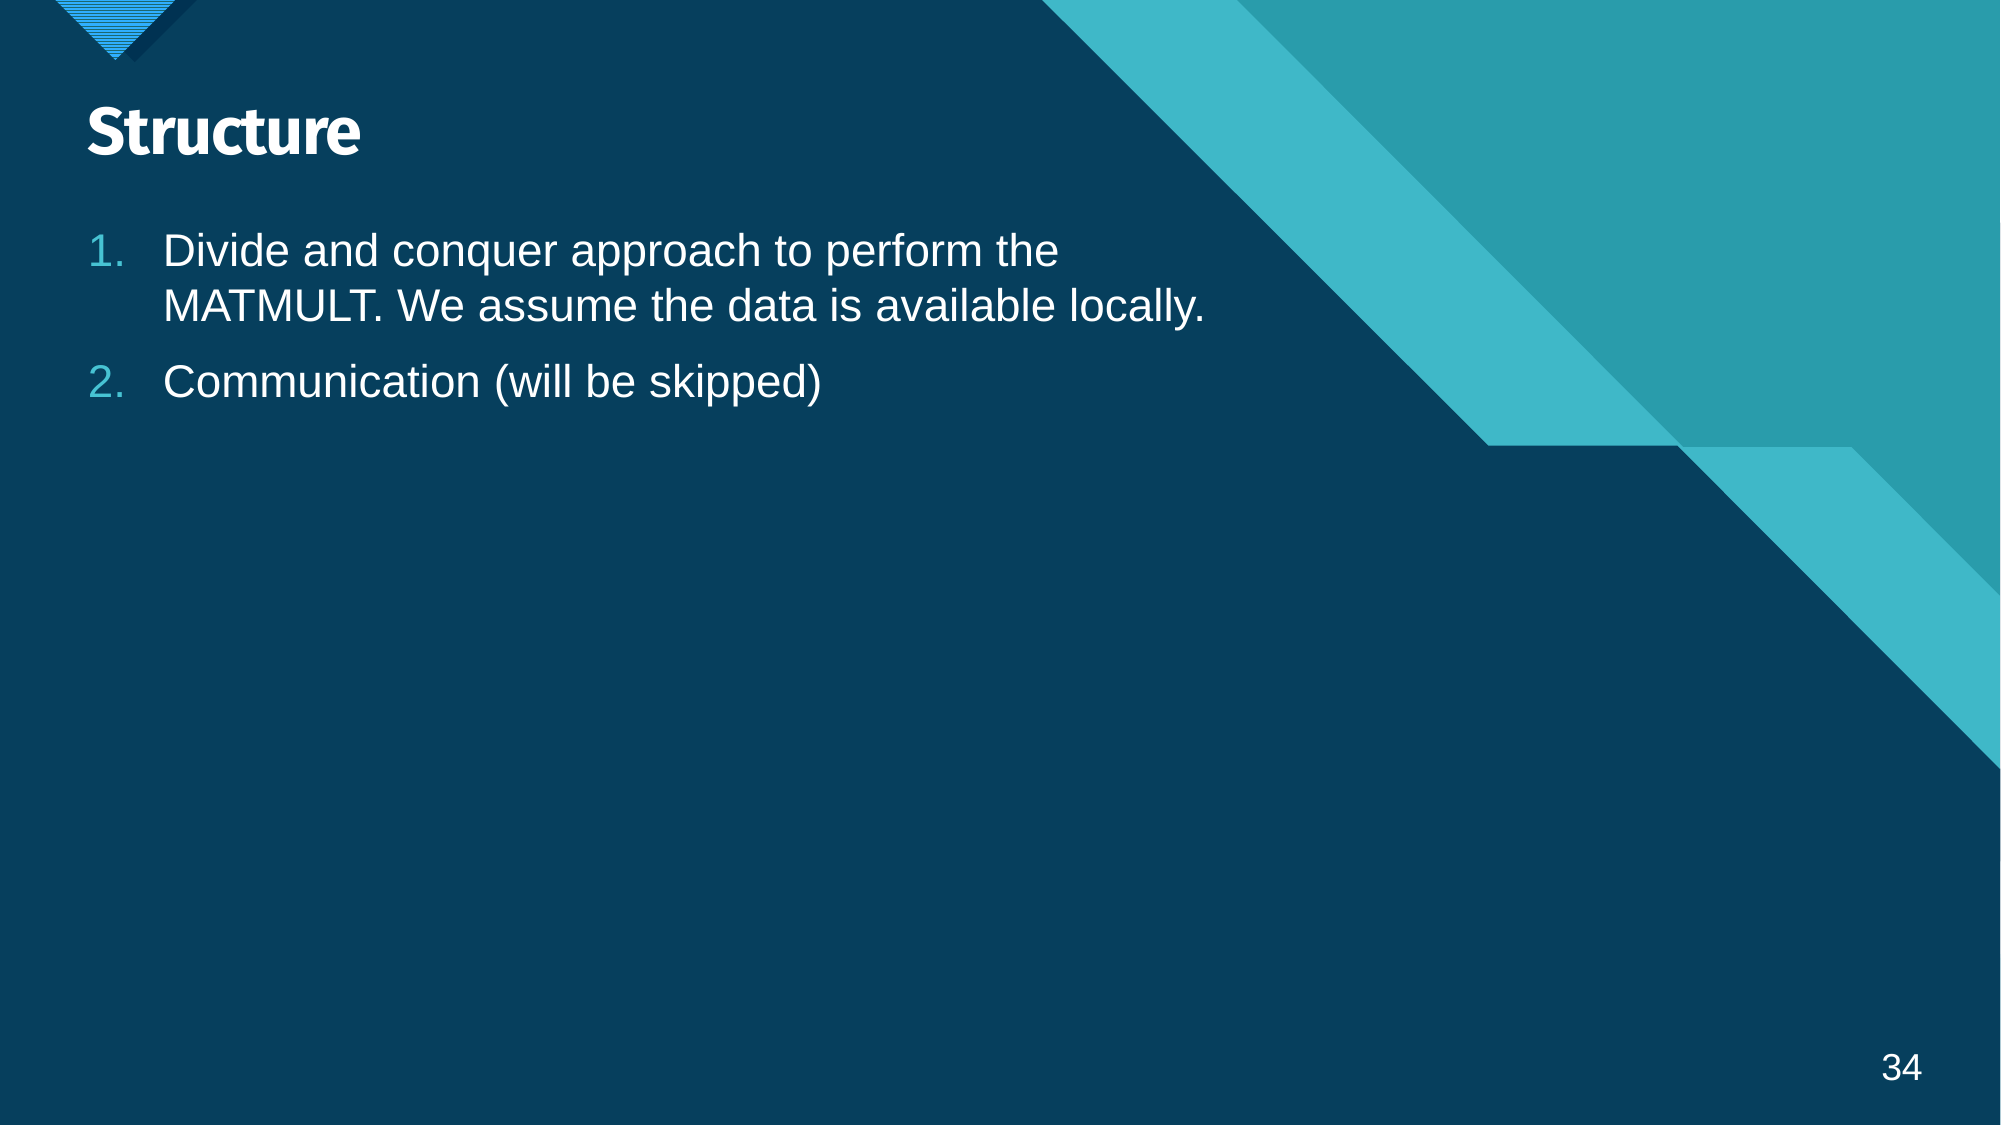

# Structure
Divide and conquer approach to perform the MATMULT. We assume the data is available locally.
Communication (will be skipped)
34